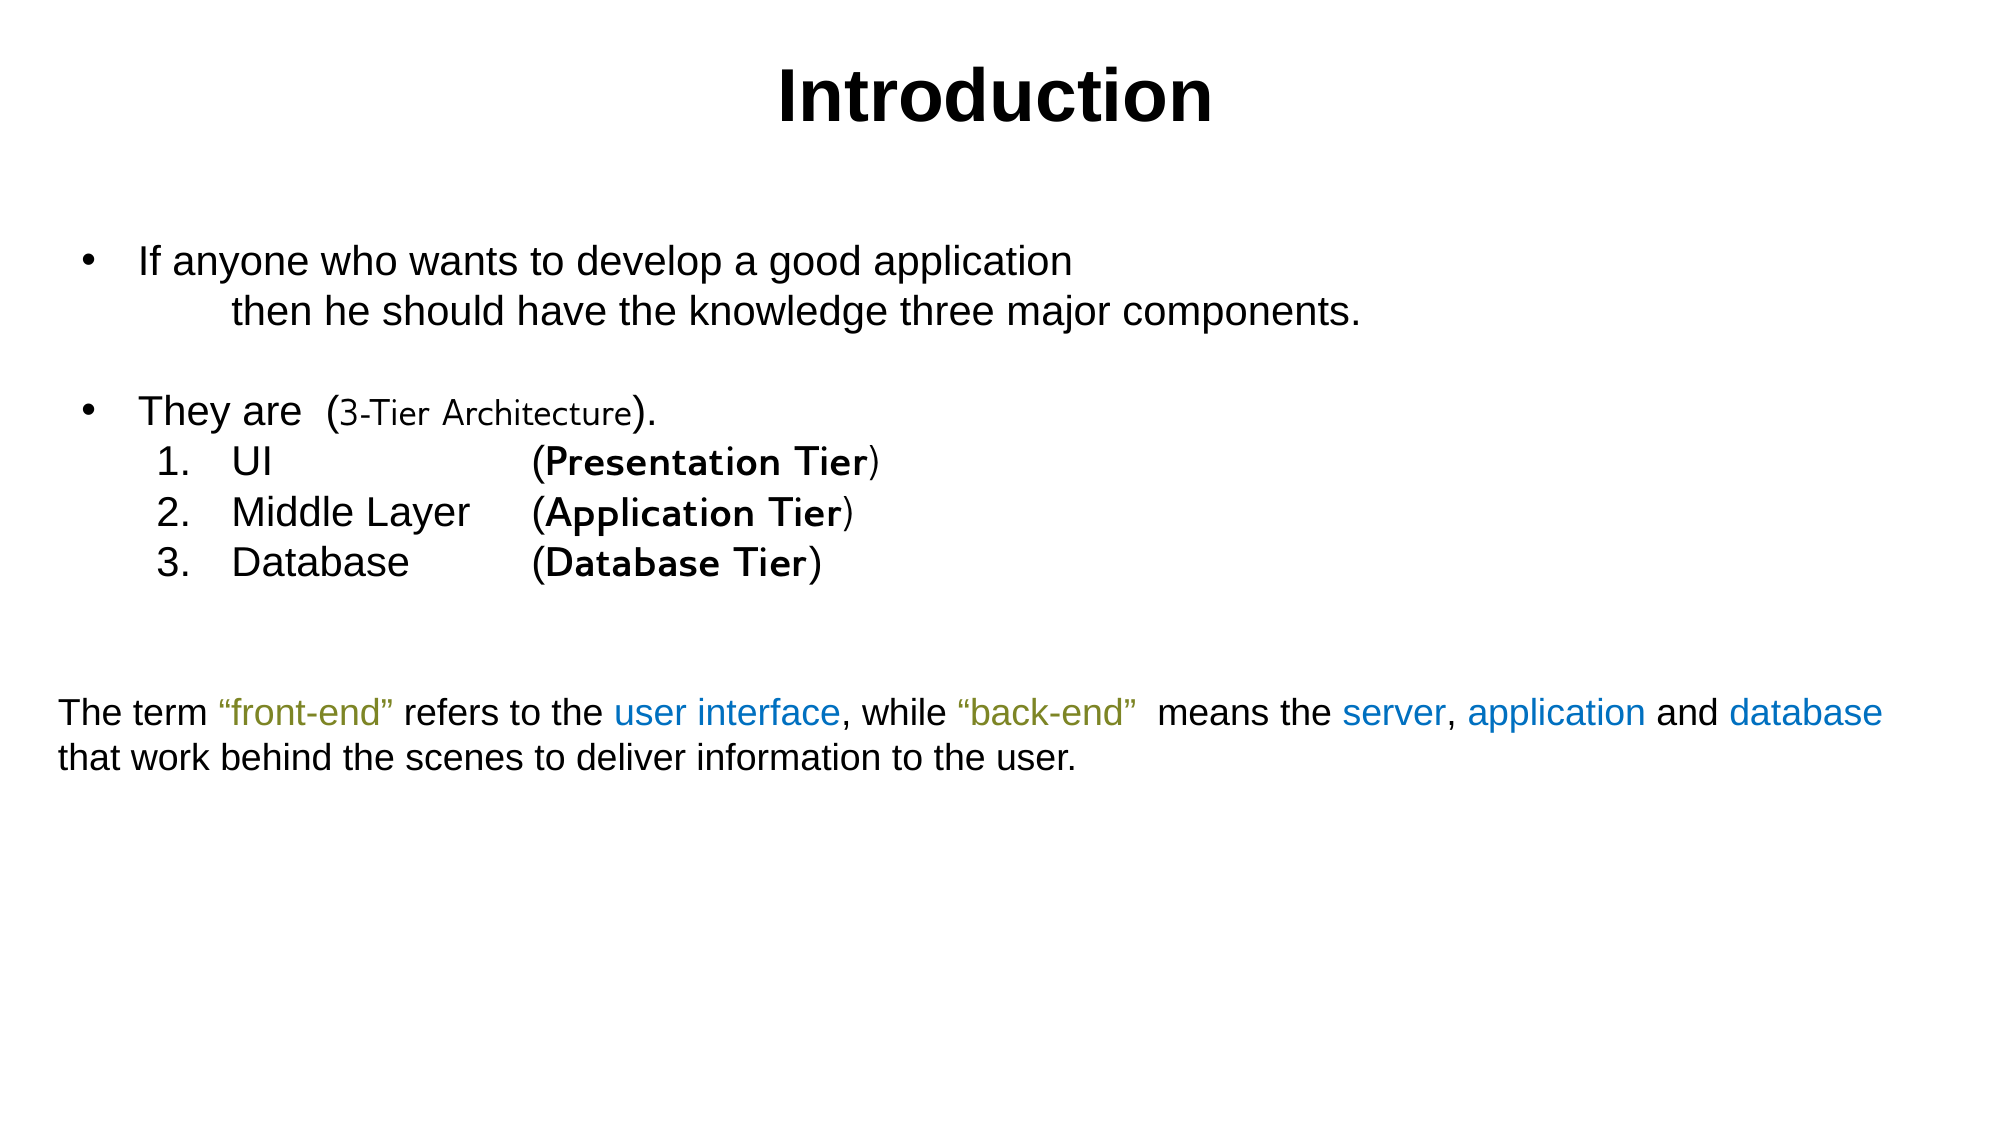

Introduction
If anyone who wants to develop a good application
	then he should have the knowledge three major components.

They are  (3-Tier Architecture).
UI 		(Presentation Tier)
Middle Layer 	(Application Tier)
Database 	(Database Tier)
The term “front-end” refers to the user interface, while “back-end”  means the server, application and database that work behind the scenes to deliver information to the user.